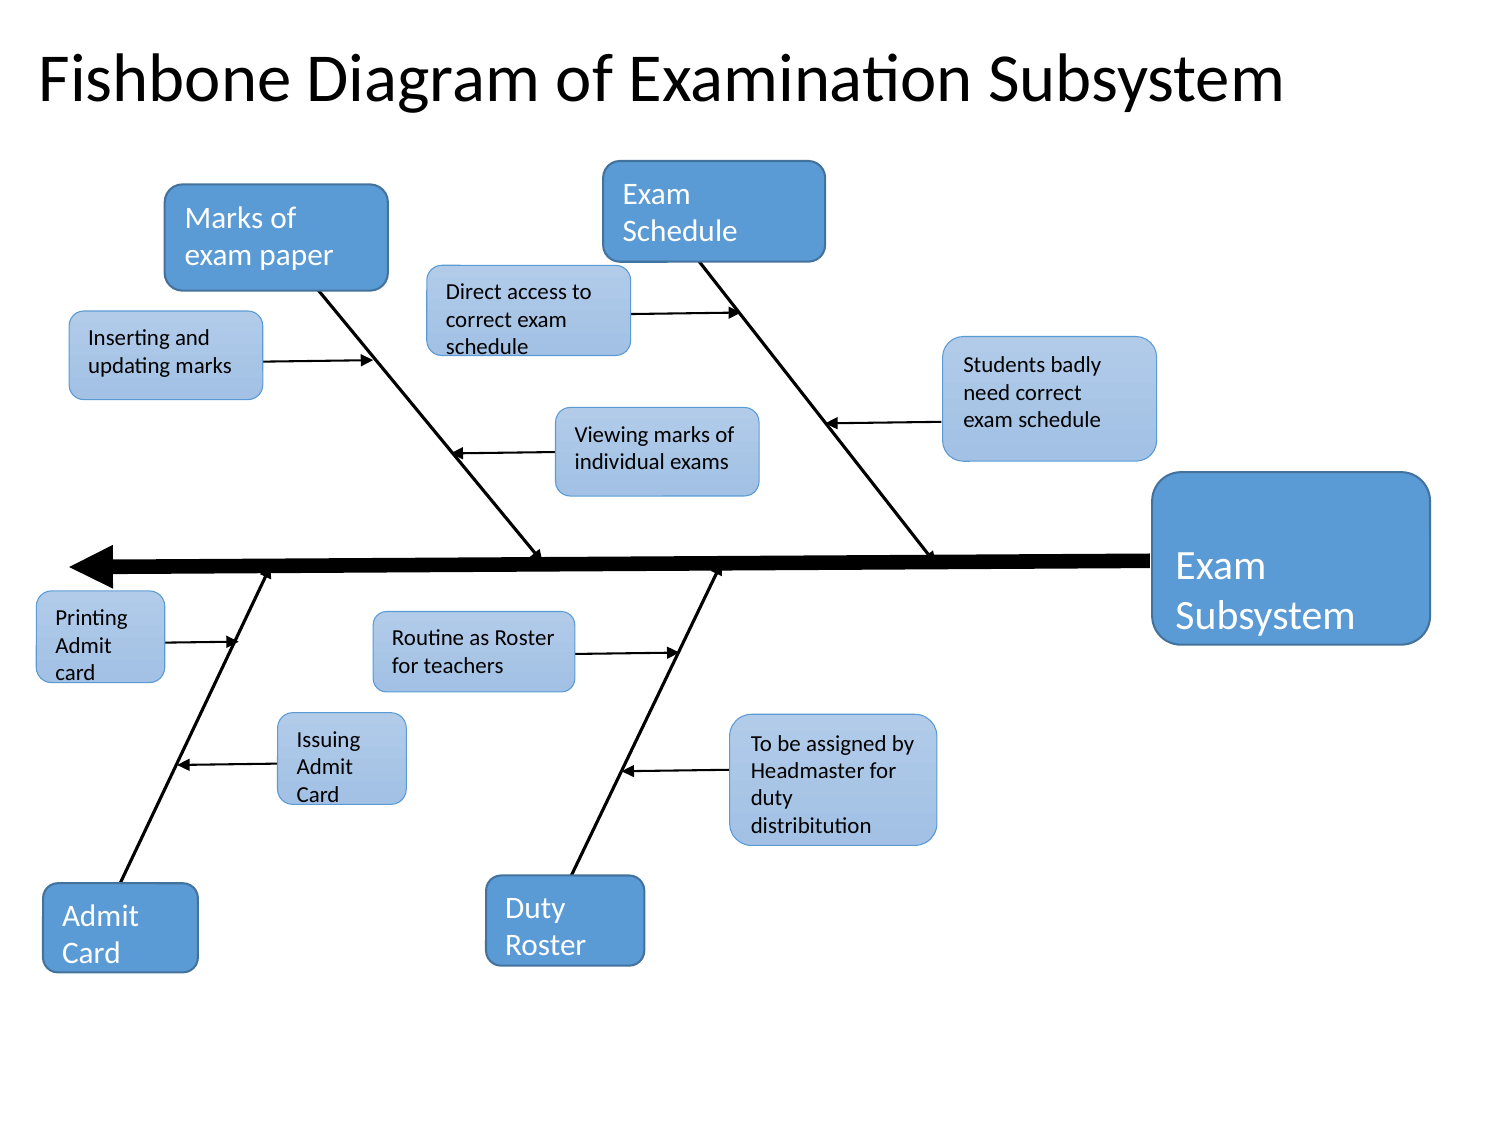

# Fishbone Diagram of Examination Subsystem
Exam Schedule
Marks of exam paper
Direct access to correct exam schedule
Inserting and updating marks

Students badly need correct exam schedule
Viewing marks of individual exams

Exam Subsystem
Printing Admit card
Routine as Roster for teachers

Issuing Admit Card
To be assigned by Headmaster for duty distribitution

Duty Roster
Admit Card
13